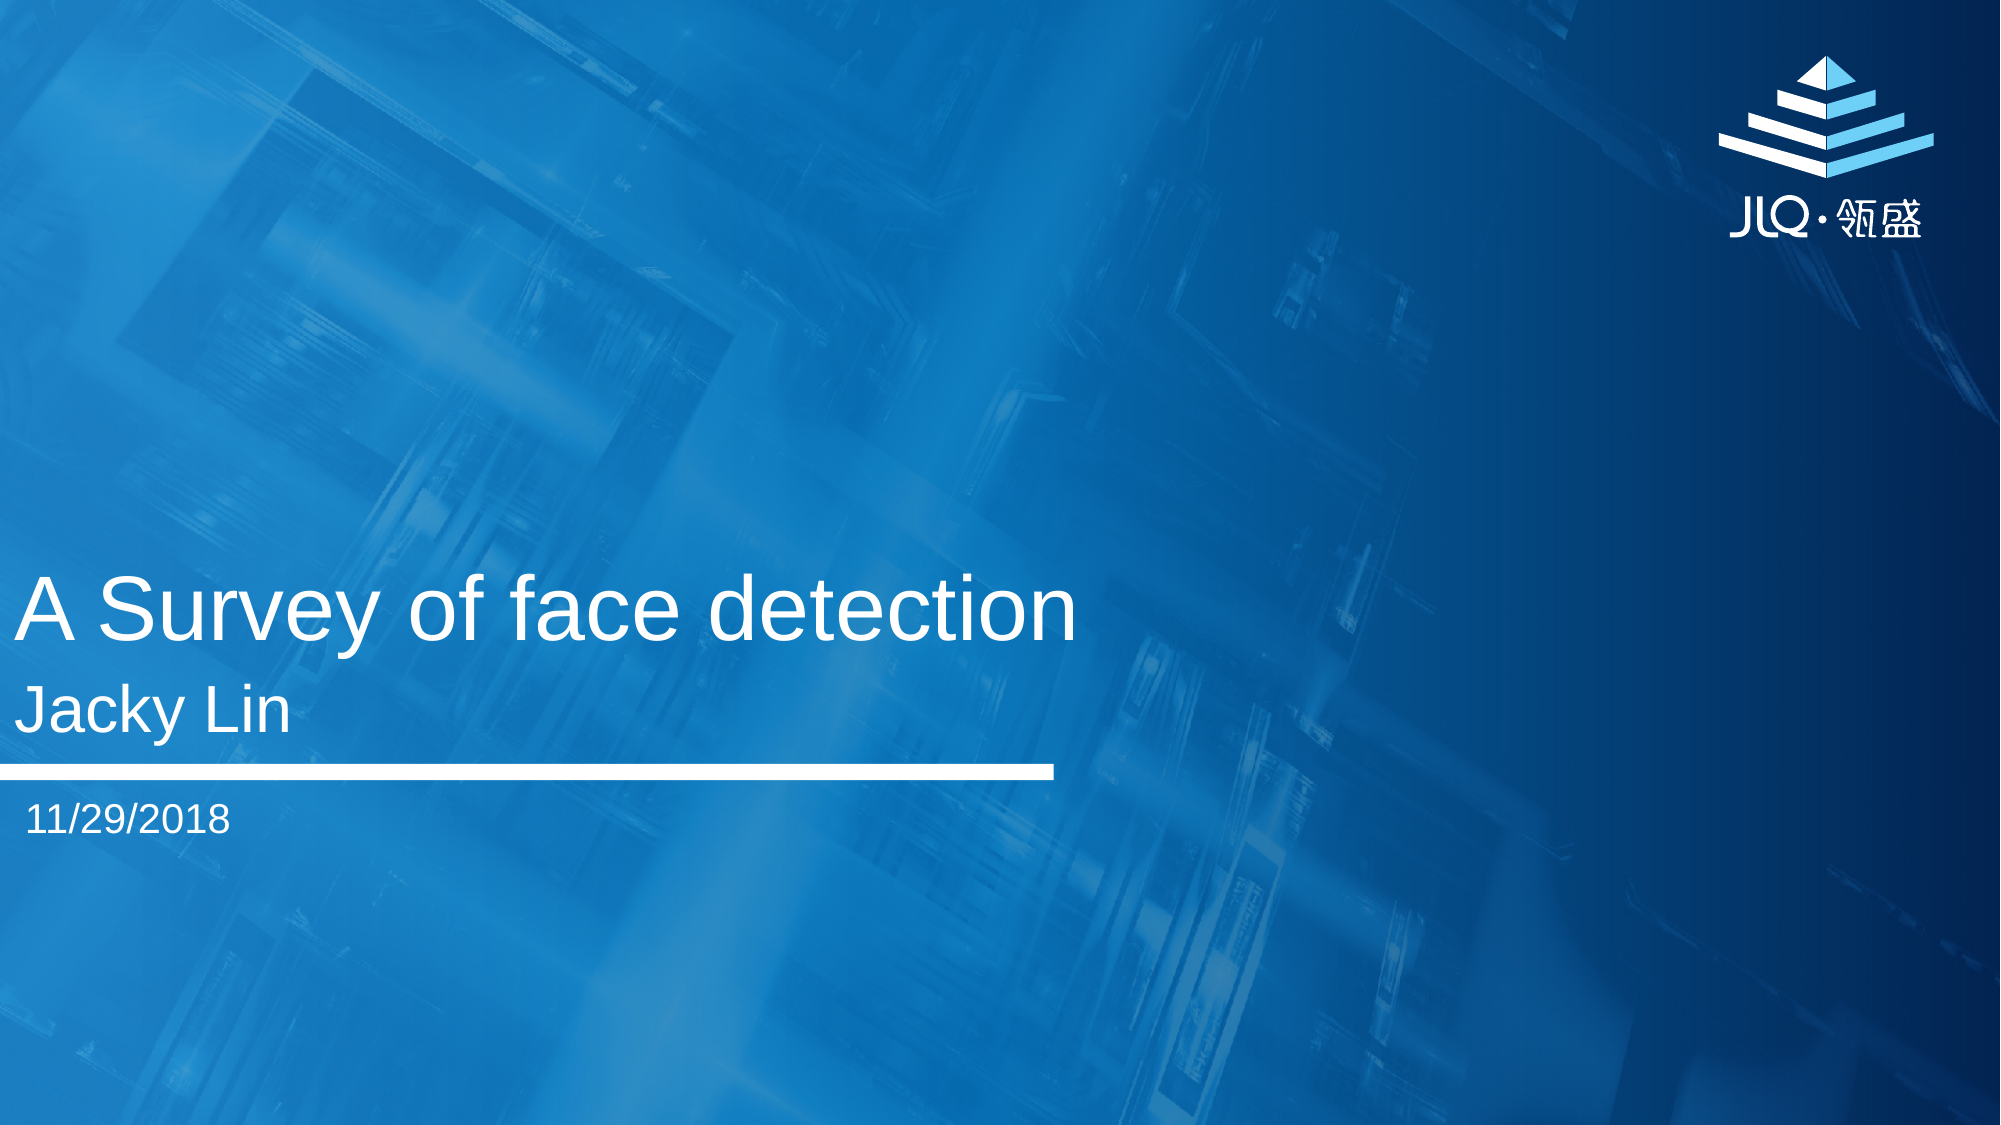

A Survey of face detection

Jacky Lin

11/29/2018